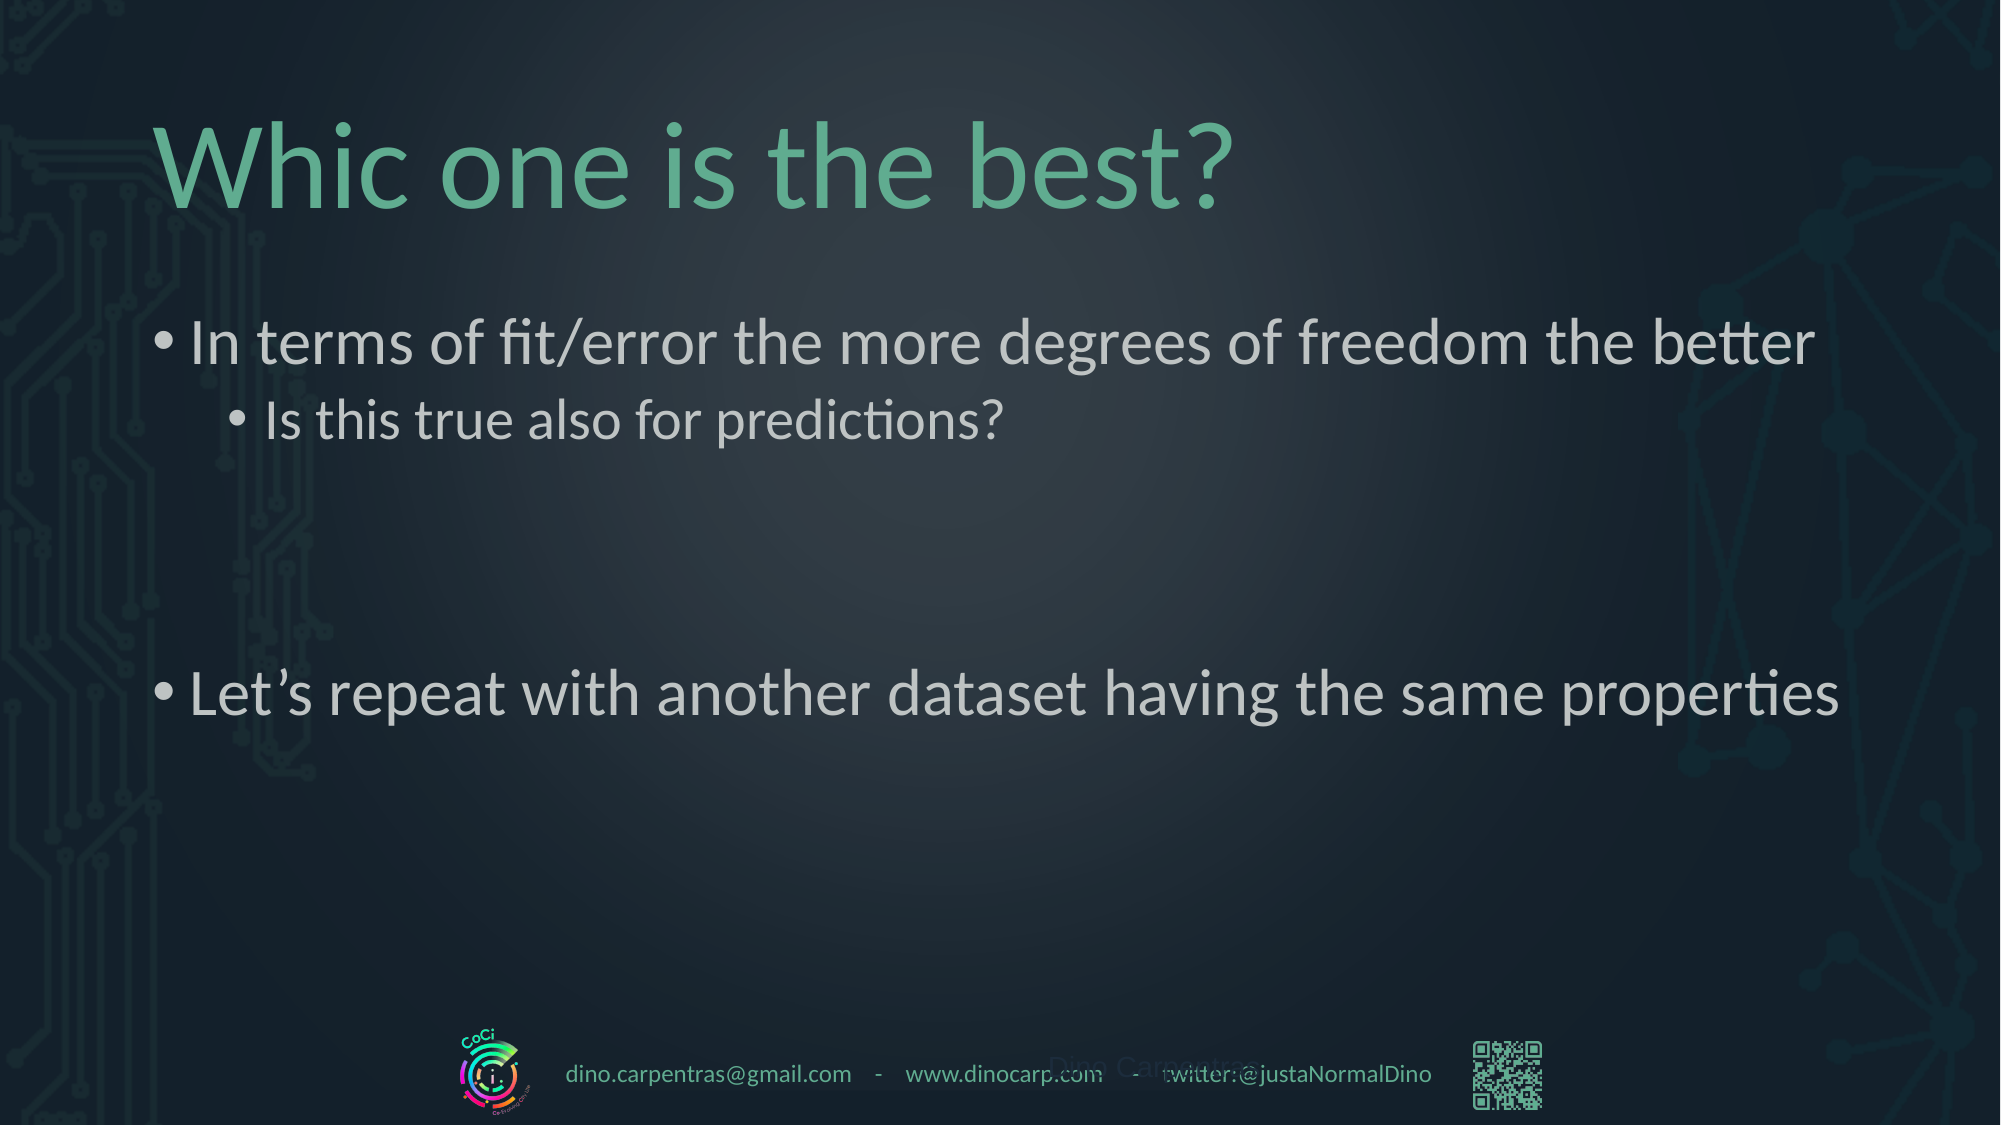

# Whic one is the best?
In terms of fit/error the more degrees of freedom the better
Is this true also for predictions?

Let’s repeat with another dataset having the same properties

Dino Carpentras